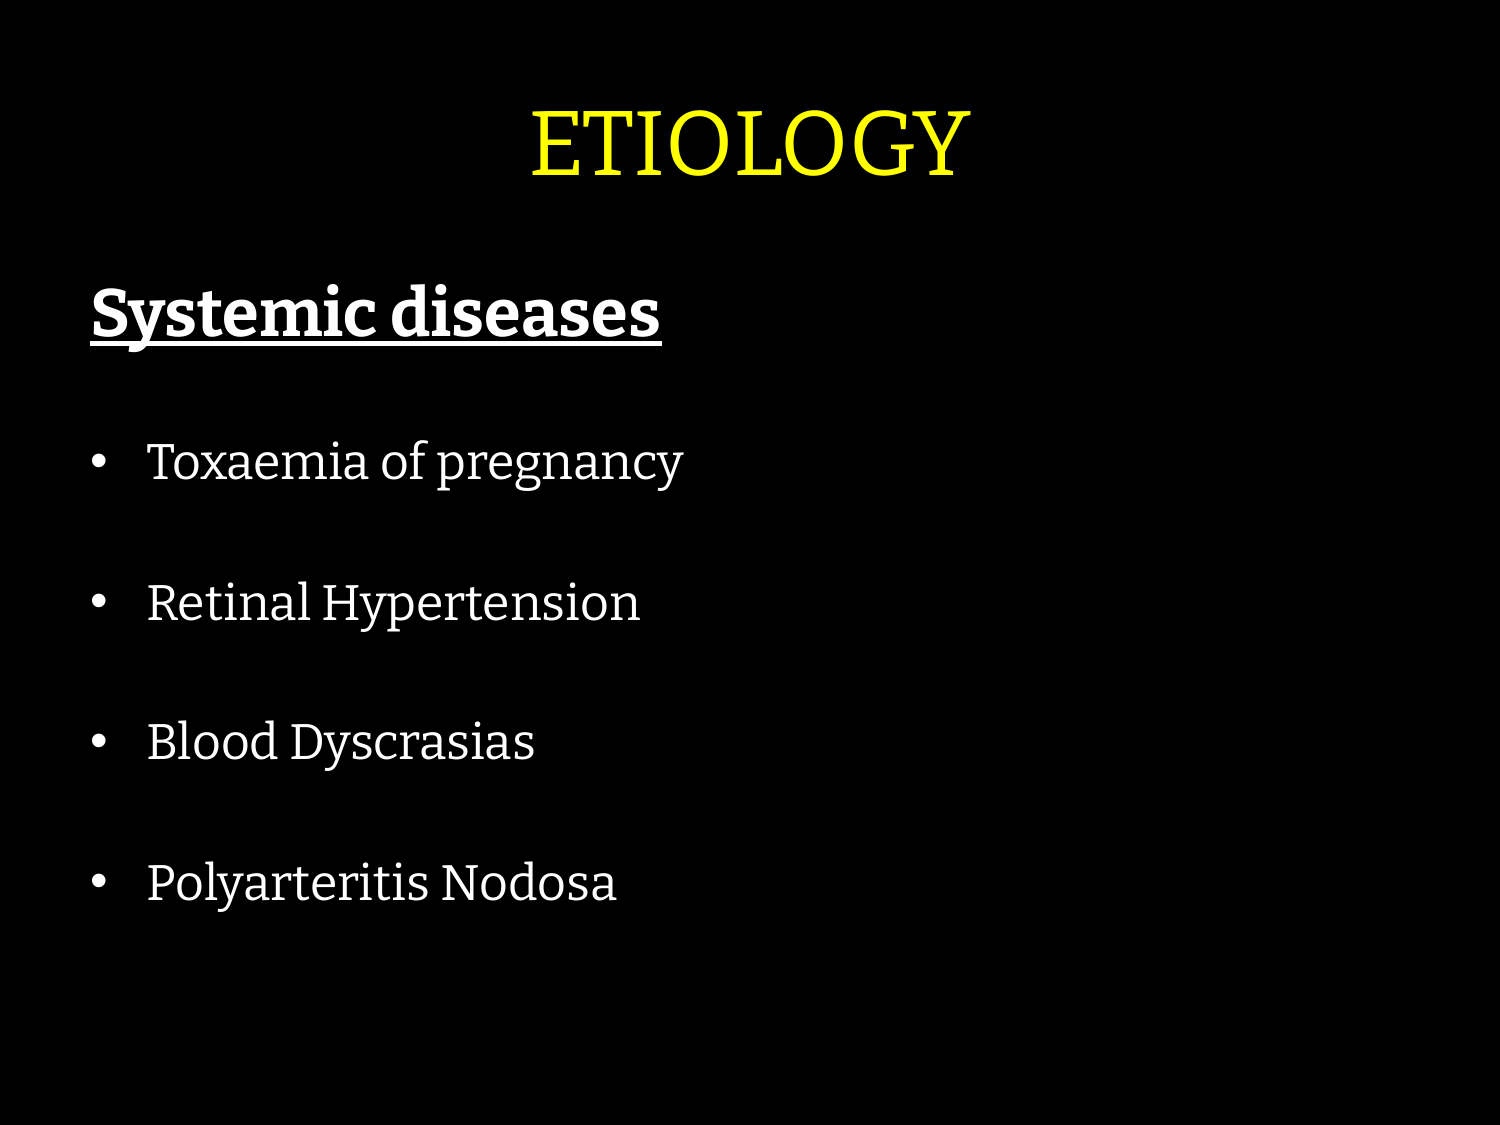

# ETIOLOGY
Systemic diseases

Toxaemia of pregnancy

Retinal Hypertension

Blood Dyscrasias

Polyarteritis Nodosa